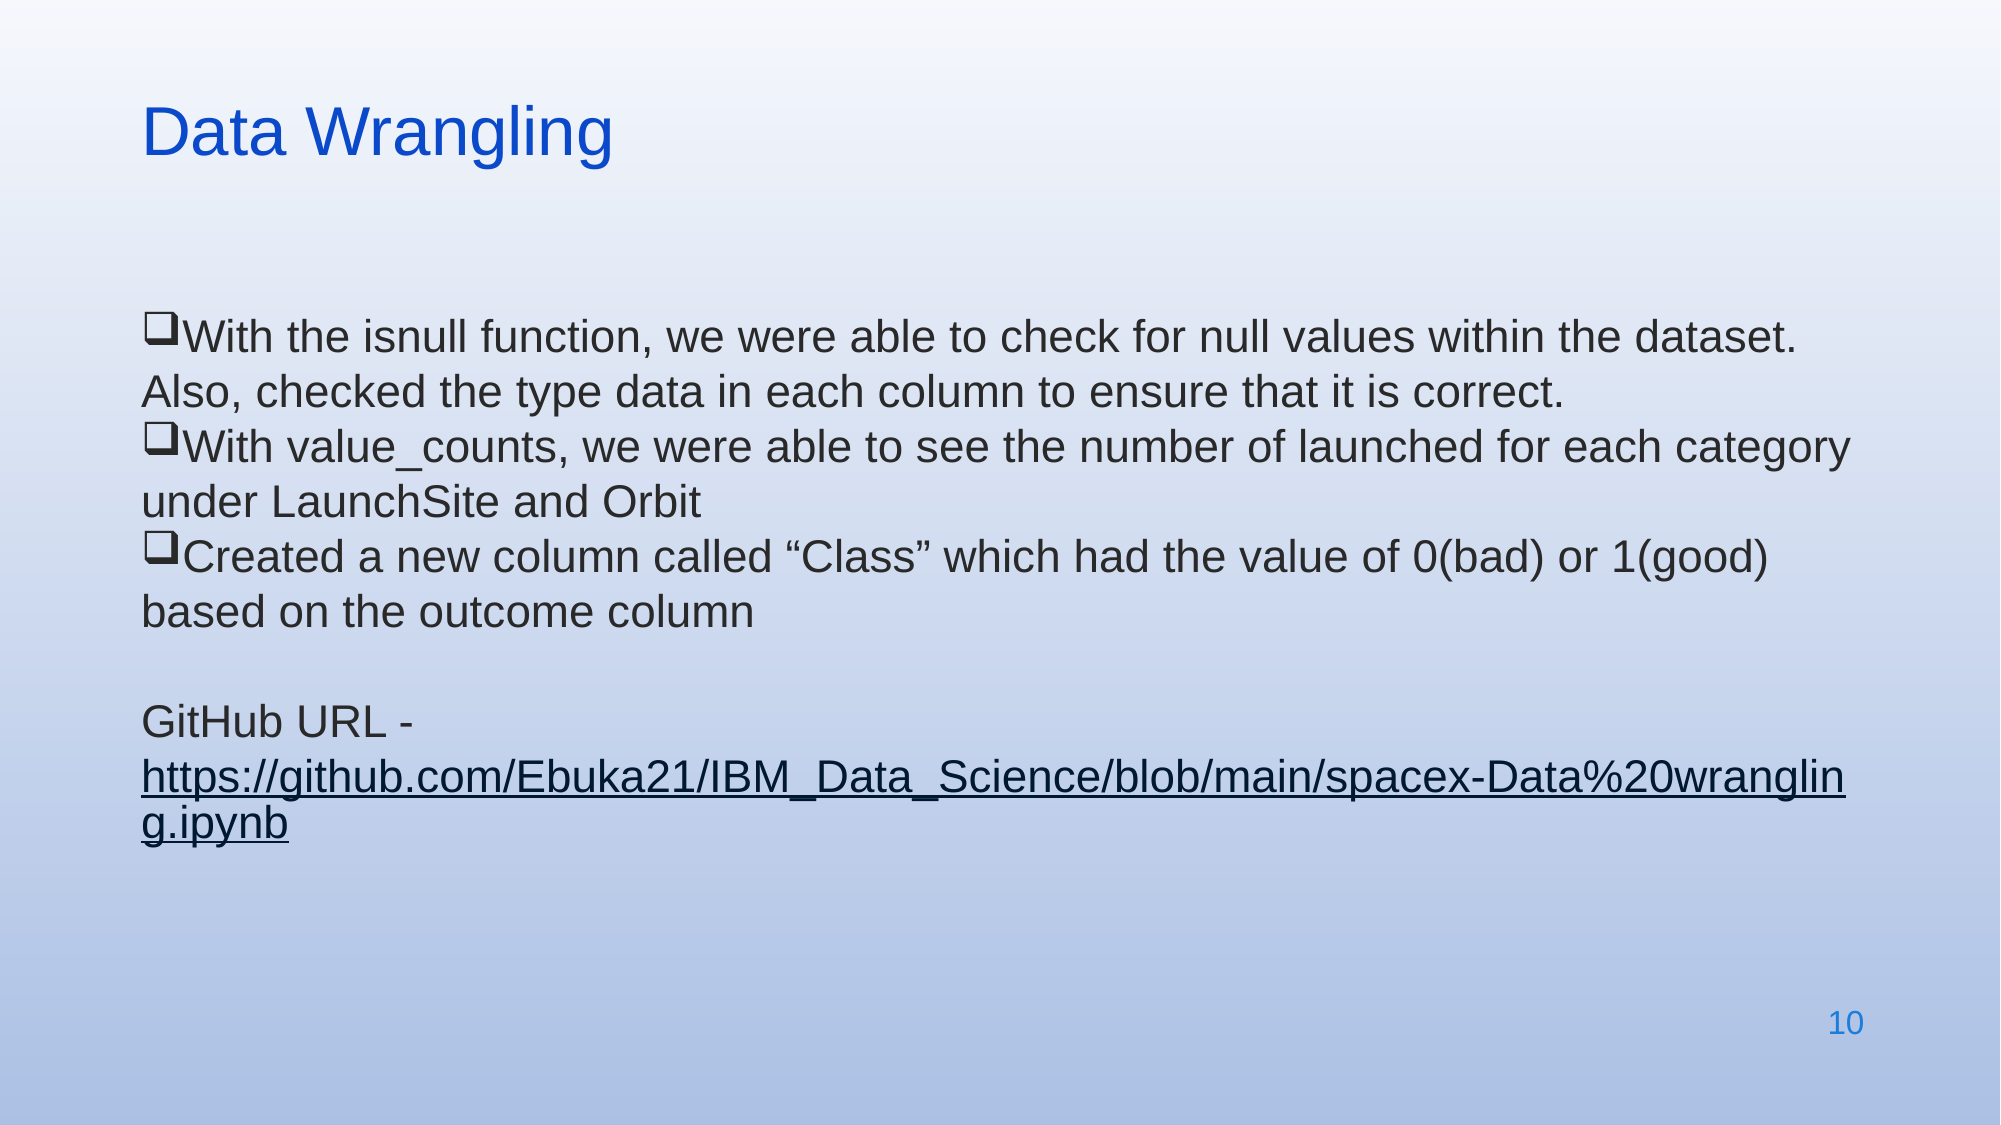

Data Wrangling
With the isnull function, we were able to check for null values within the dataset. Also, checked the type data in each column to ensure that it is correct.
With value_counts, we were able to see the number of launched for each category under LaunchSite and Orbit
Created a new column called “Class” which had the value of 0(bad) or 1(good) based on the outcome column

GitHub URL - https://github.com/Ebuka21/IBM_Data_Science/blob/main/spacex-Data%20wrangling.ipynb

10